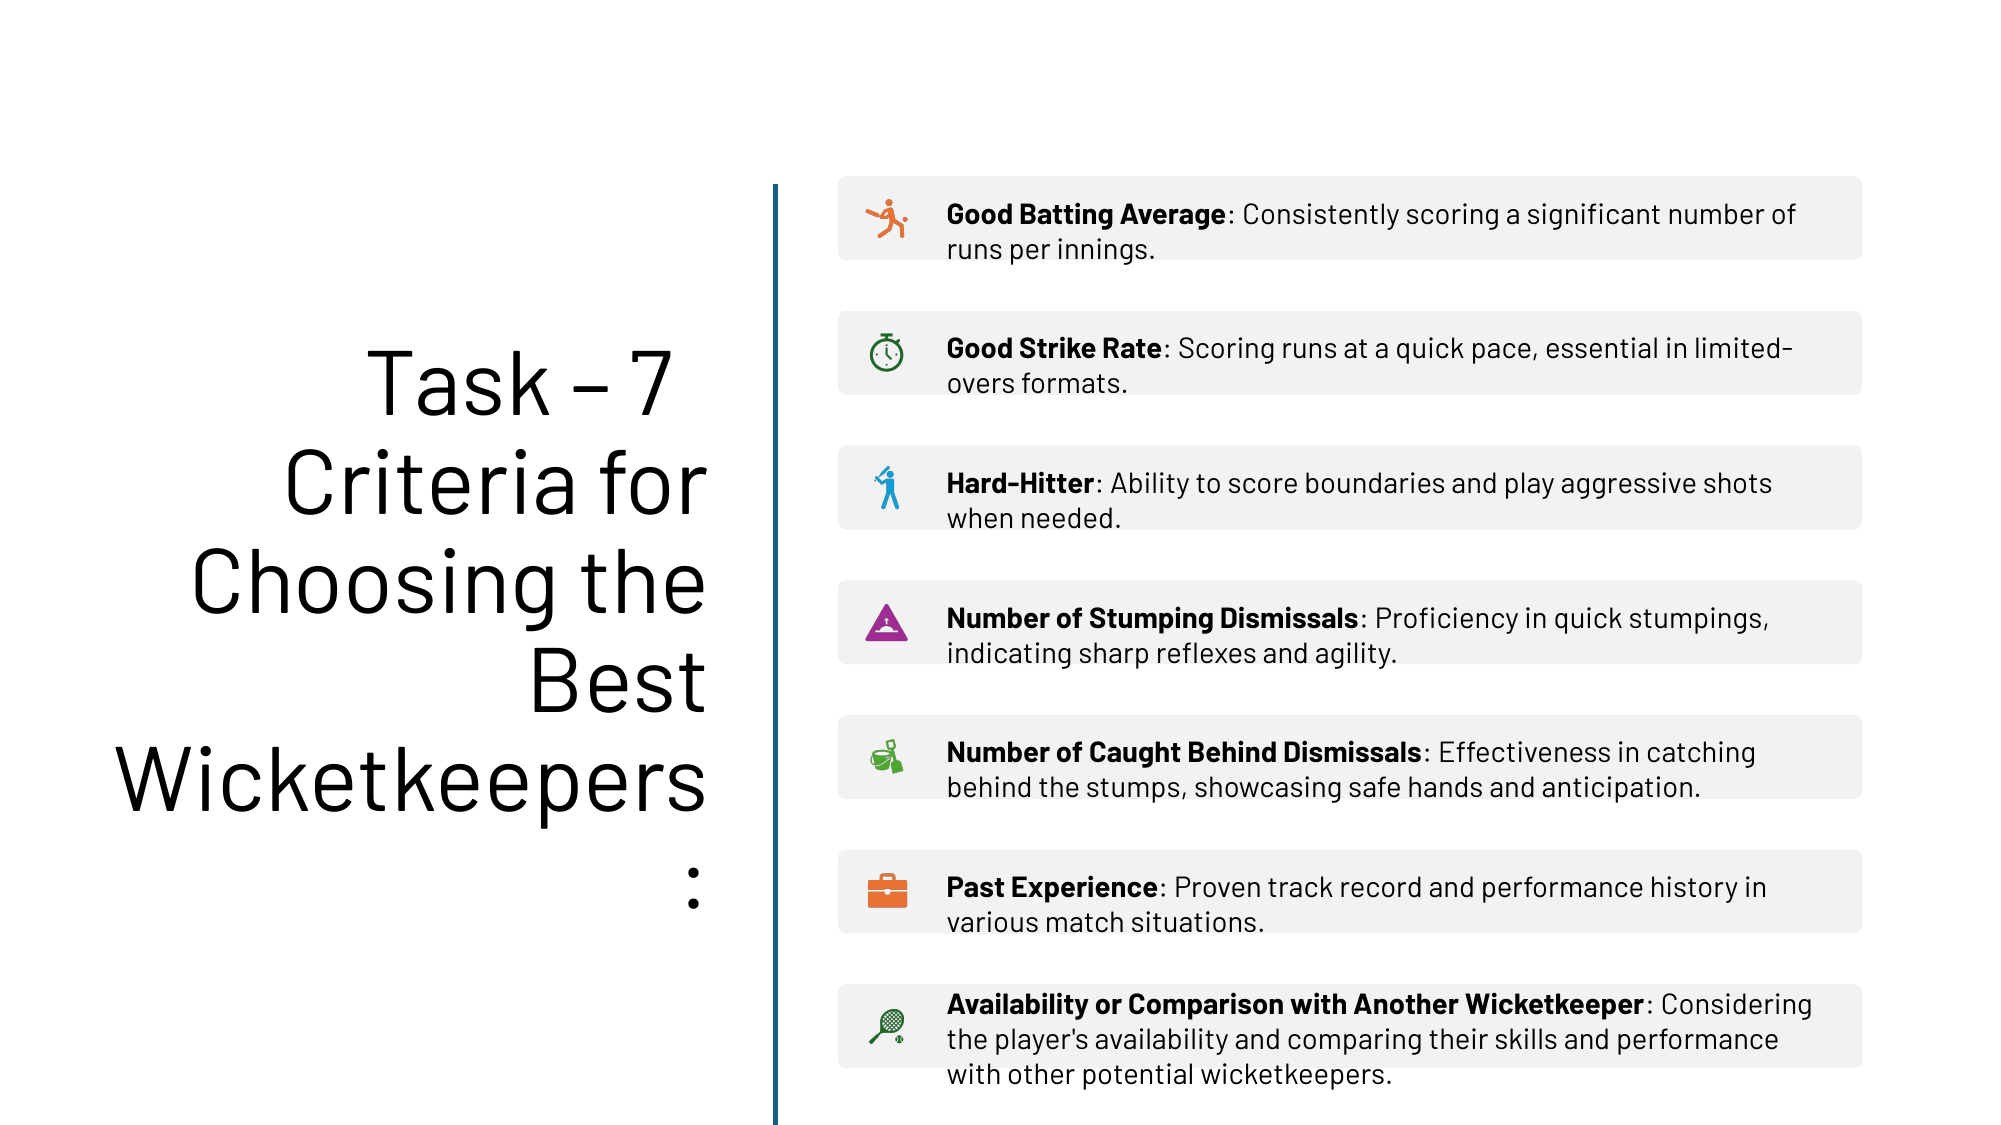

# Task – 7   Criteria for Choosing the Best Wicketkeepers:
Good Batting Average: Consistently scoring a significant number of runs per innings.
Good Strike Rate: Scoring runs at a quick pace, essential in limited-overs formats.
Hard-Hitter: Ability to score boundaries and play aggressive shots when needed.
Number of Stumping Dismissals: Proficiency in quick stumpings, indicating sharp reflexes and agility.
Number of Caught Behind Dismissals: Effectiveness in catching behind the stumps, showcasing safe hands and anticipation.
Past Experience: Proven track record and performance history in various match situations.
Availability or Comparison with Another Wicketkeeper: Considering the player's availability and comparing their skills and performance with other potential wicketkeepers.